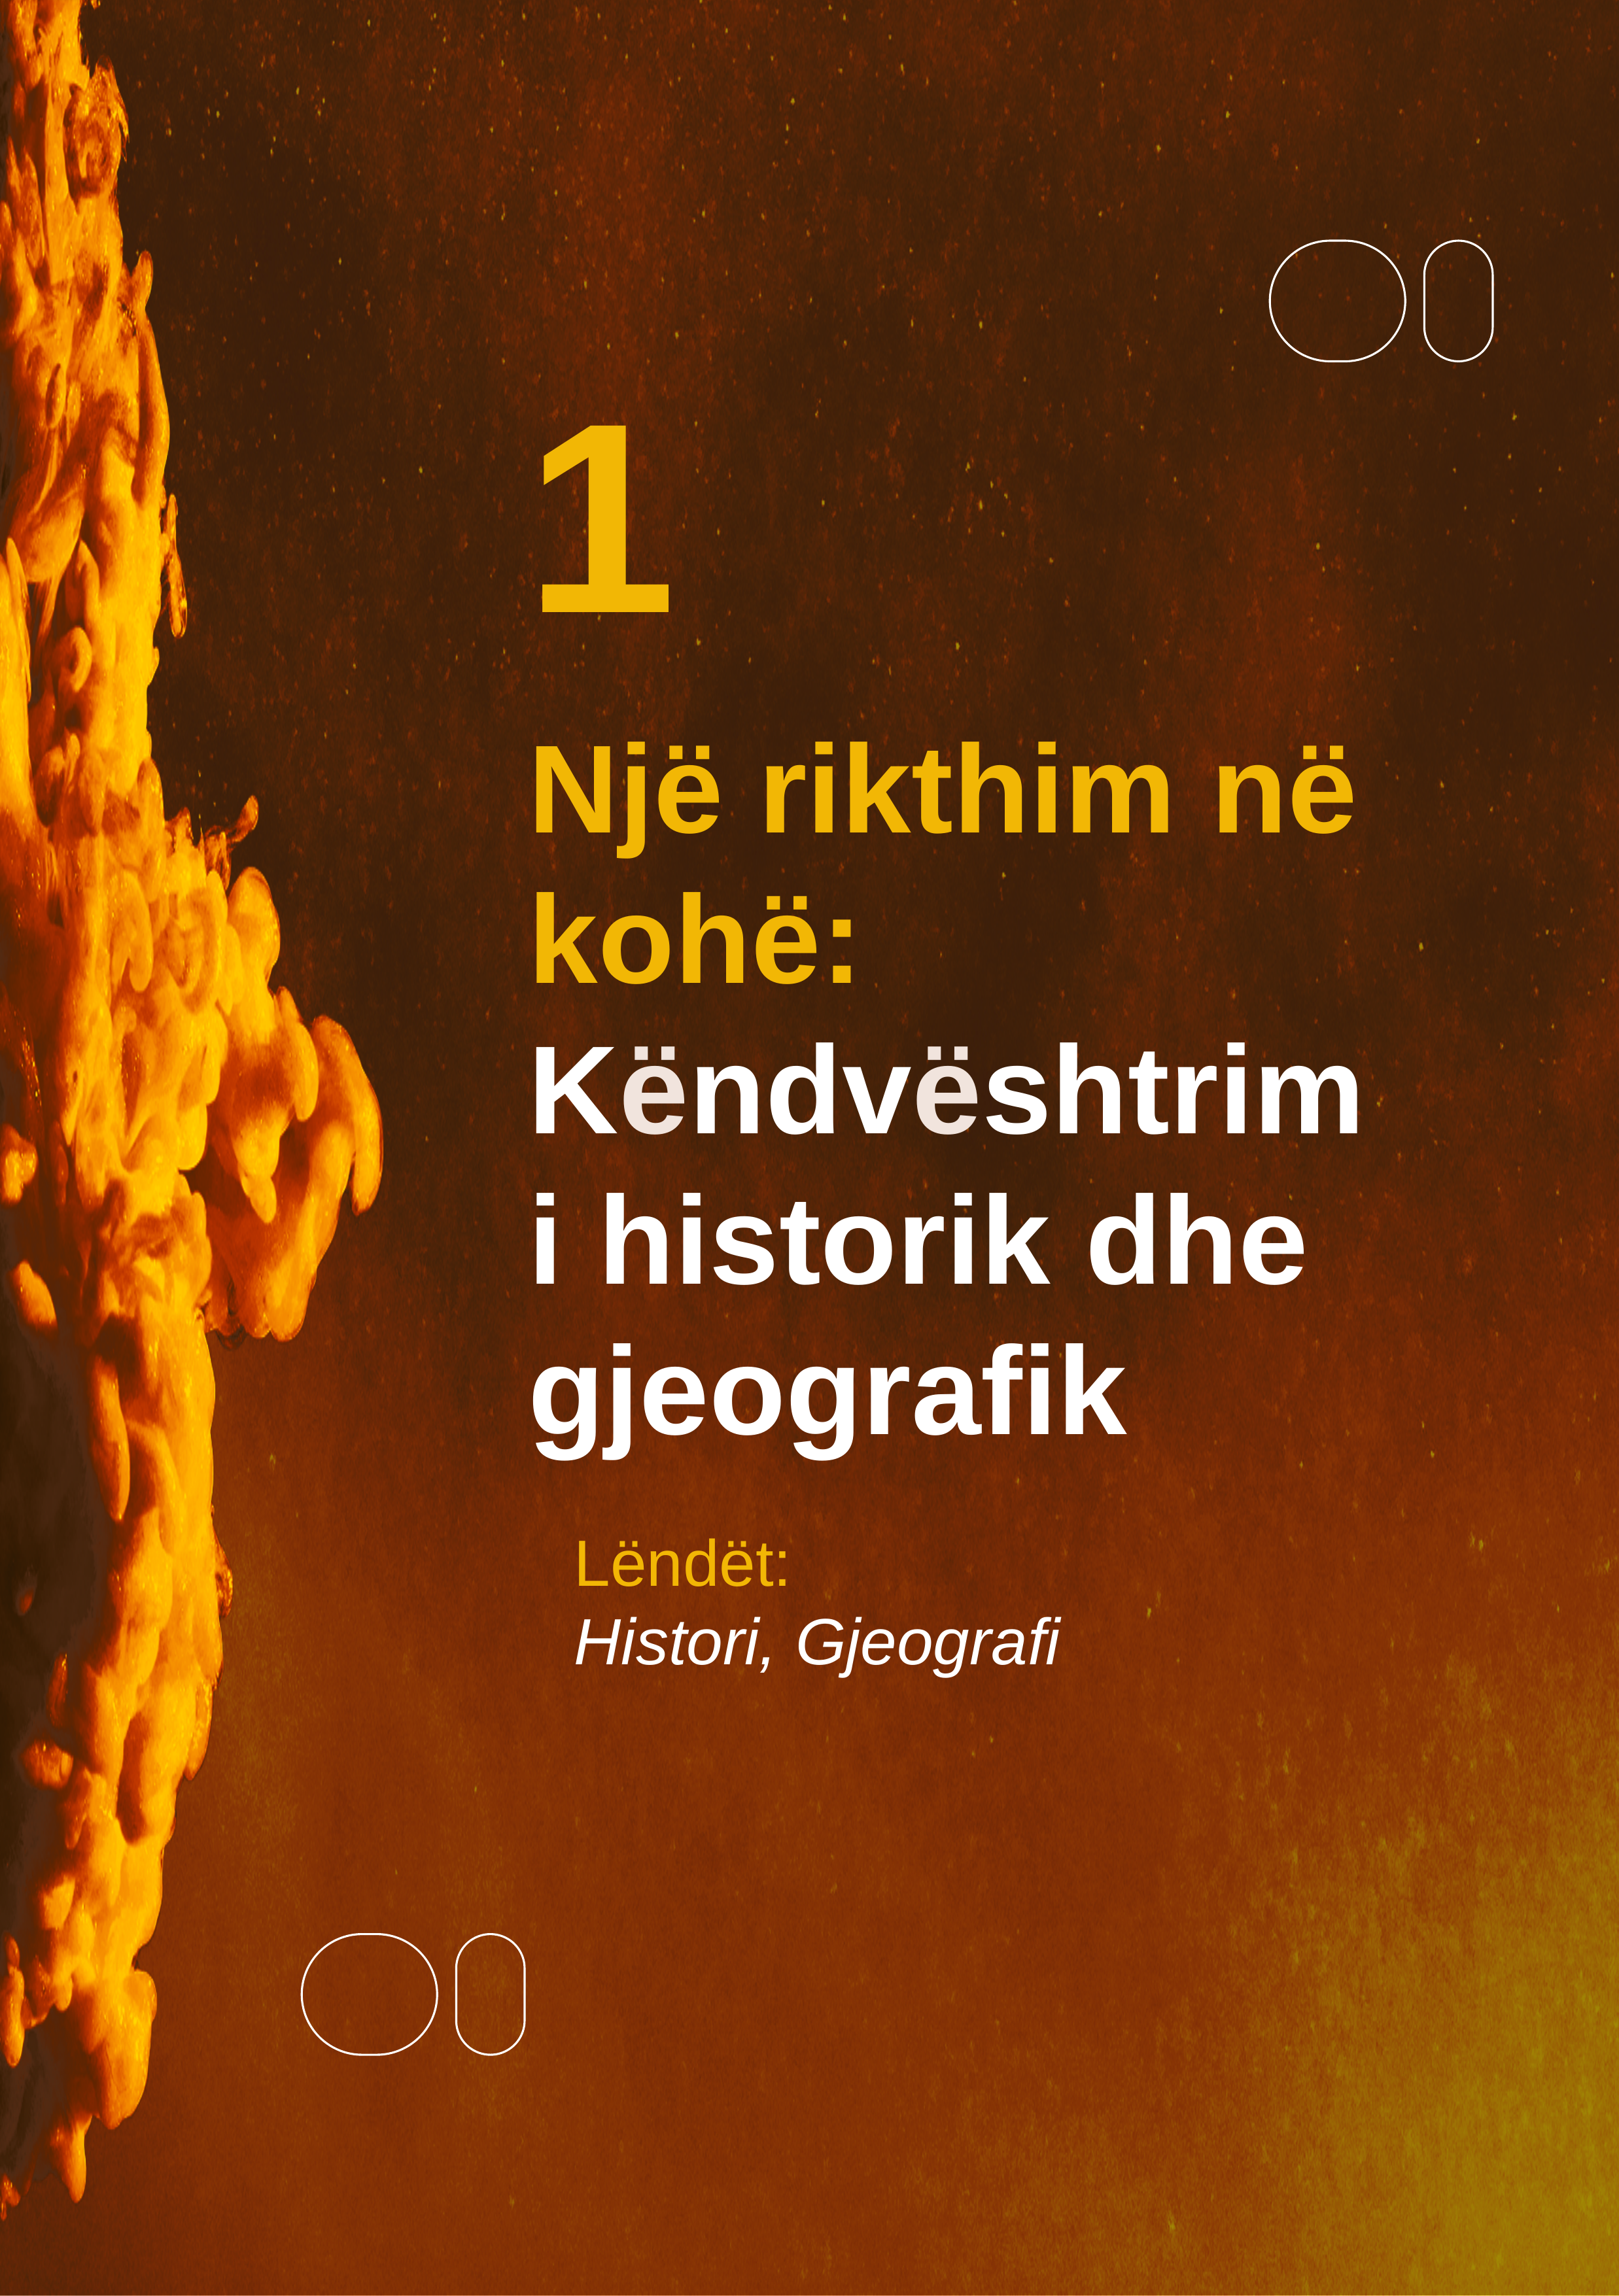

1
# Një rikthim në kohë: Këndvështrimi historik dhe gjeografik
Lëndët:
Histori, Gjeografi